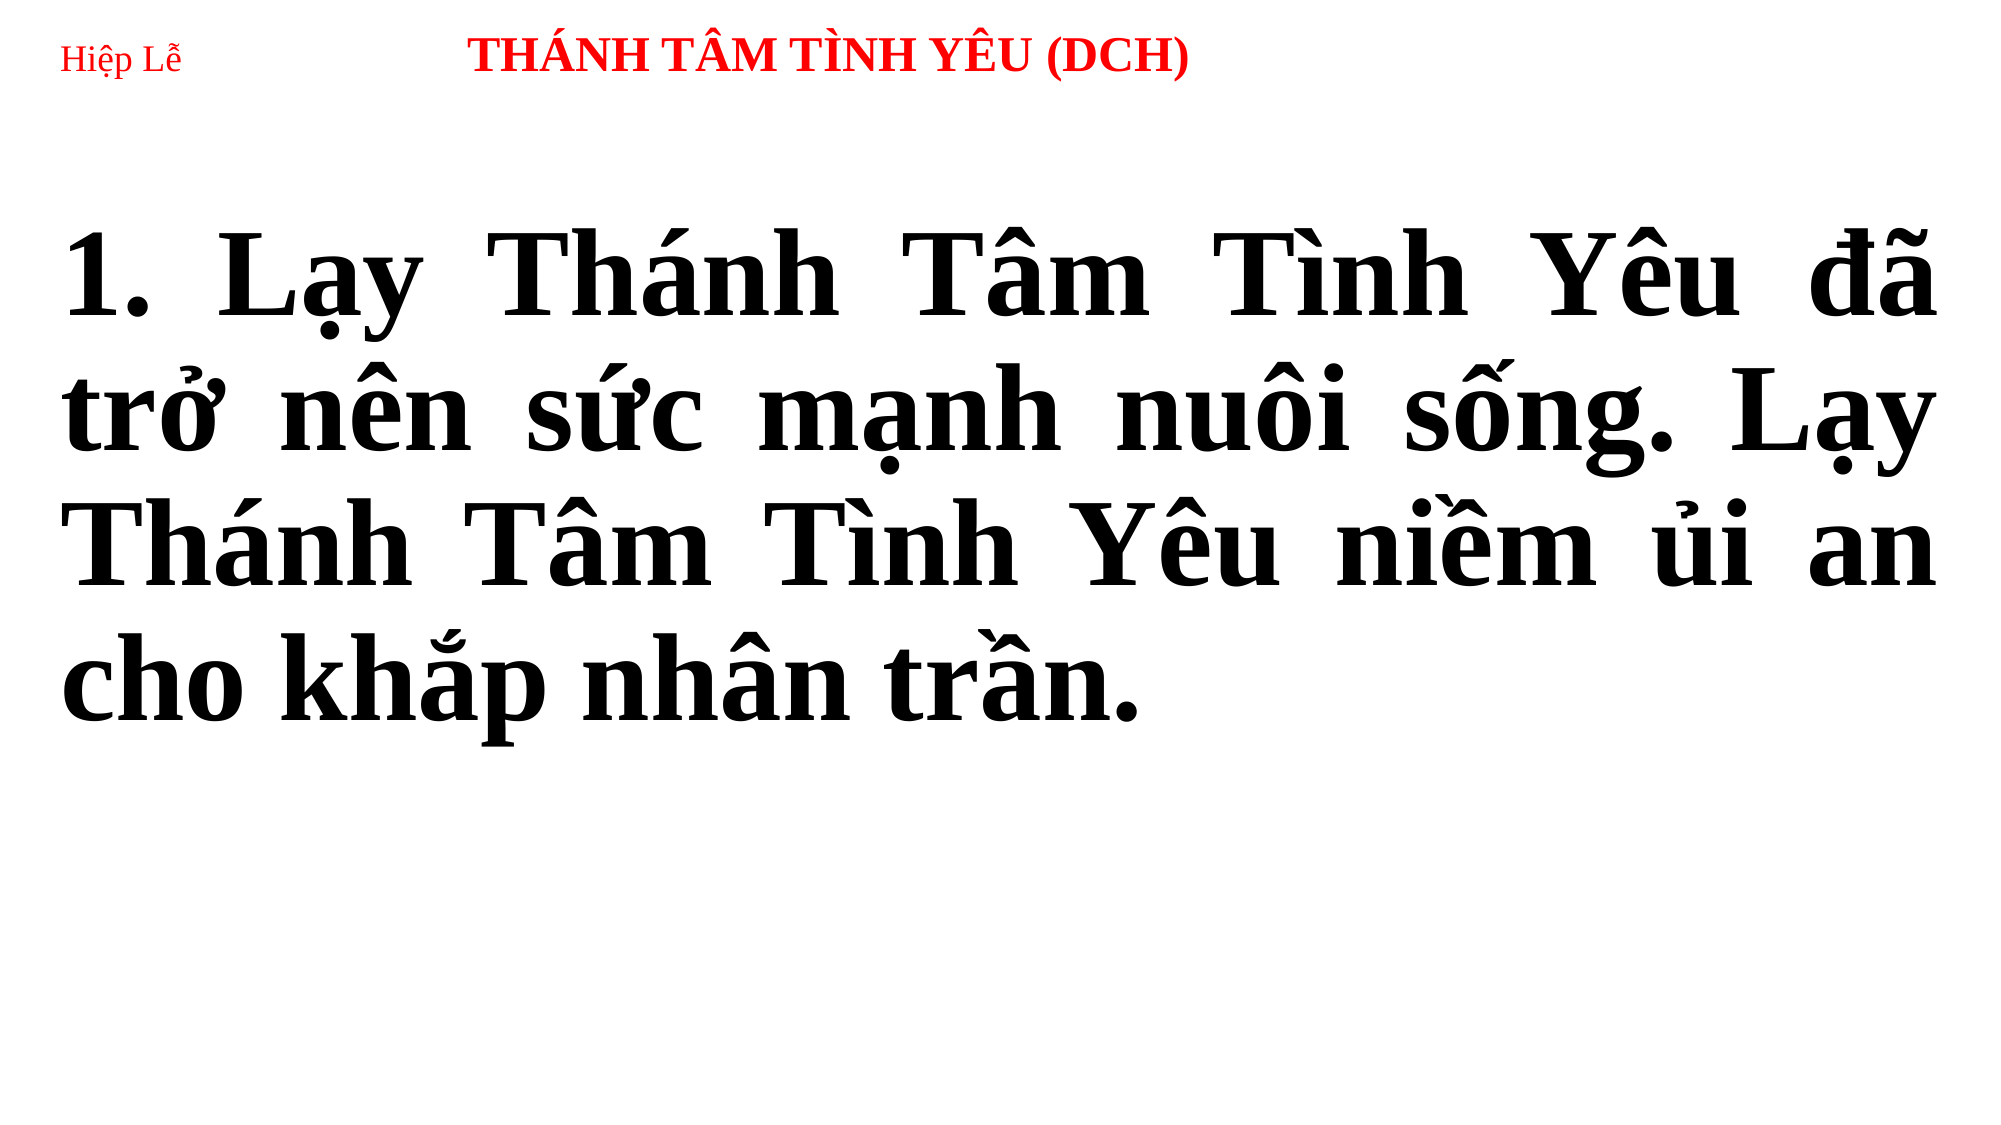

# Hiệp Lễ                              THÁNH TÂM TÌNH YÊU (DCH)
1. Lạy Thánh Tâm Tình Yêu đã trở nên sức mạnh nuôi sống. Lạy Thánh Tâm Tình Yêu niềm ủi an cho khắp nhân trần.